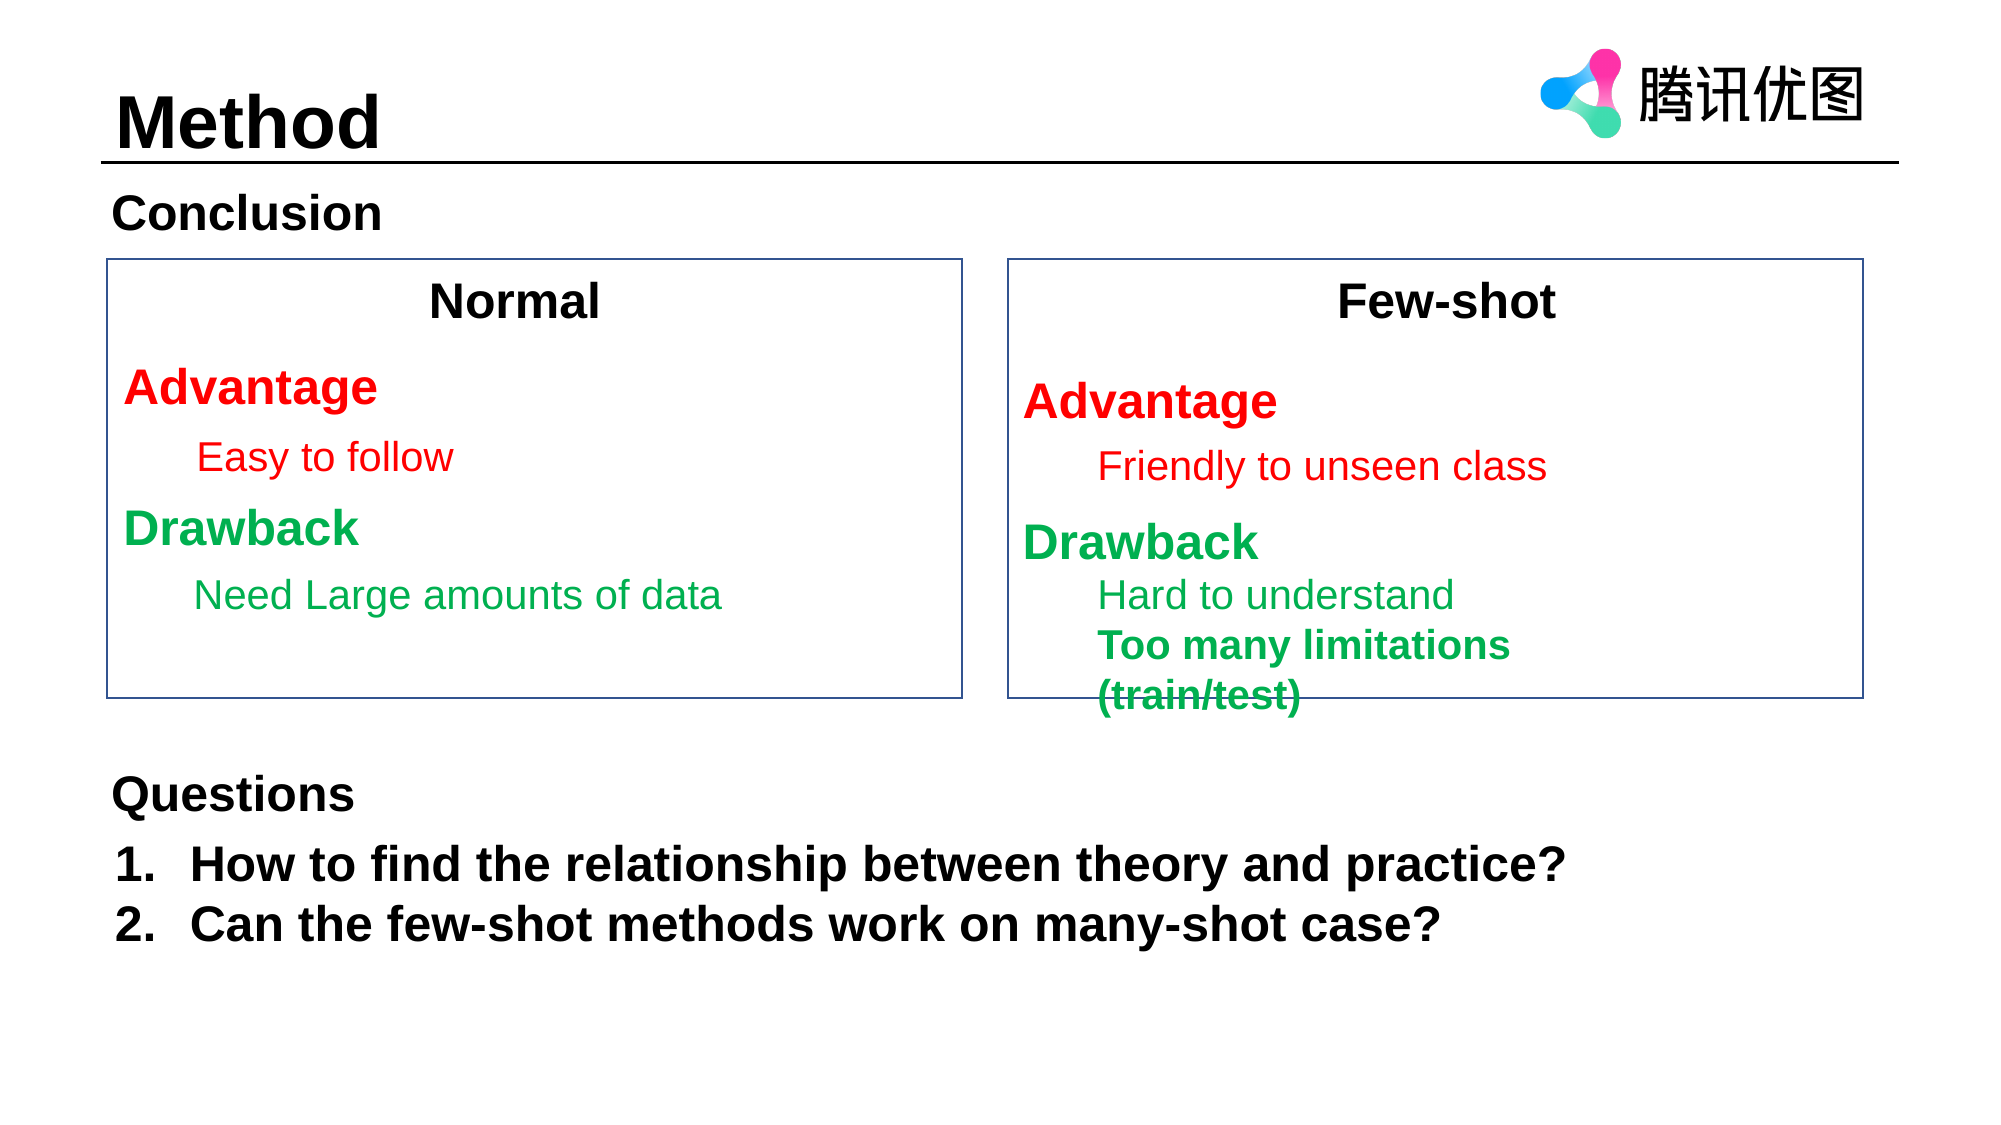

Method
Conclusion

Normal
Few-shot
Advantage
Advantage
Easy to follow

Friendly to unseen class

Drawback
Drawback
Need Large amounts of data

Hard to understand
Too many limitations (train/test)

Questions
How to find the relationship between theory and practice?
Can the few-shot methods work on many-shot case?